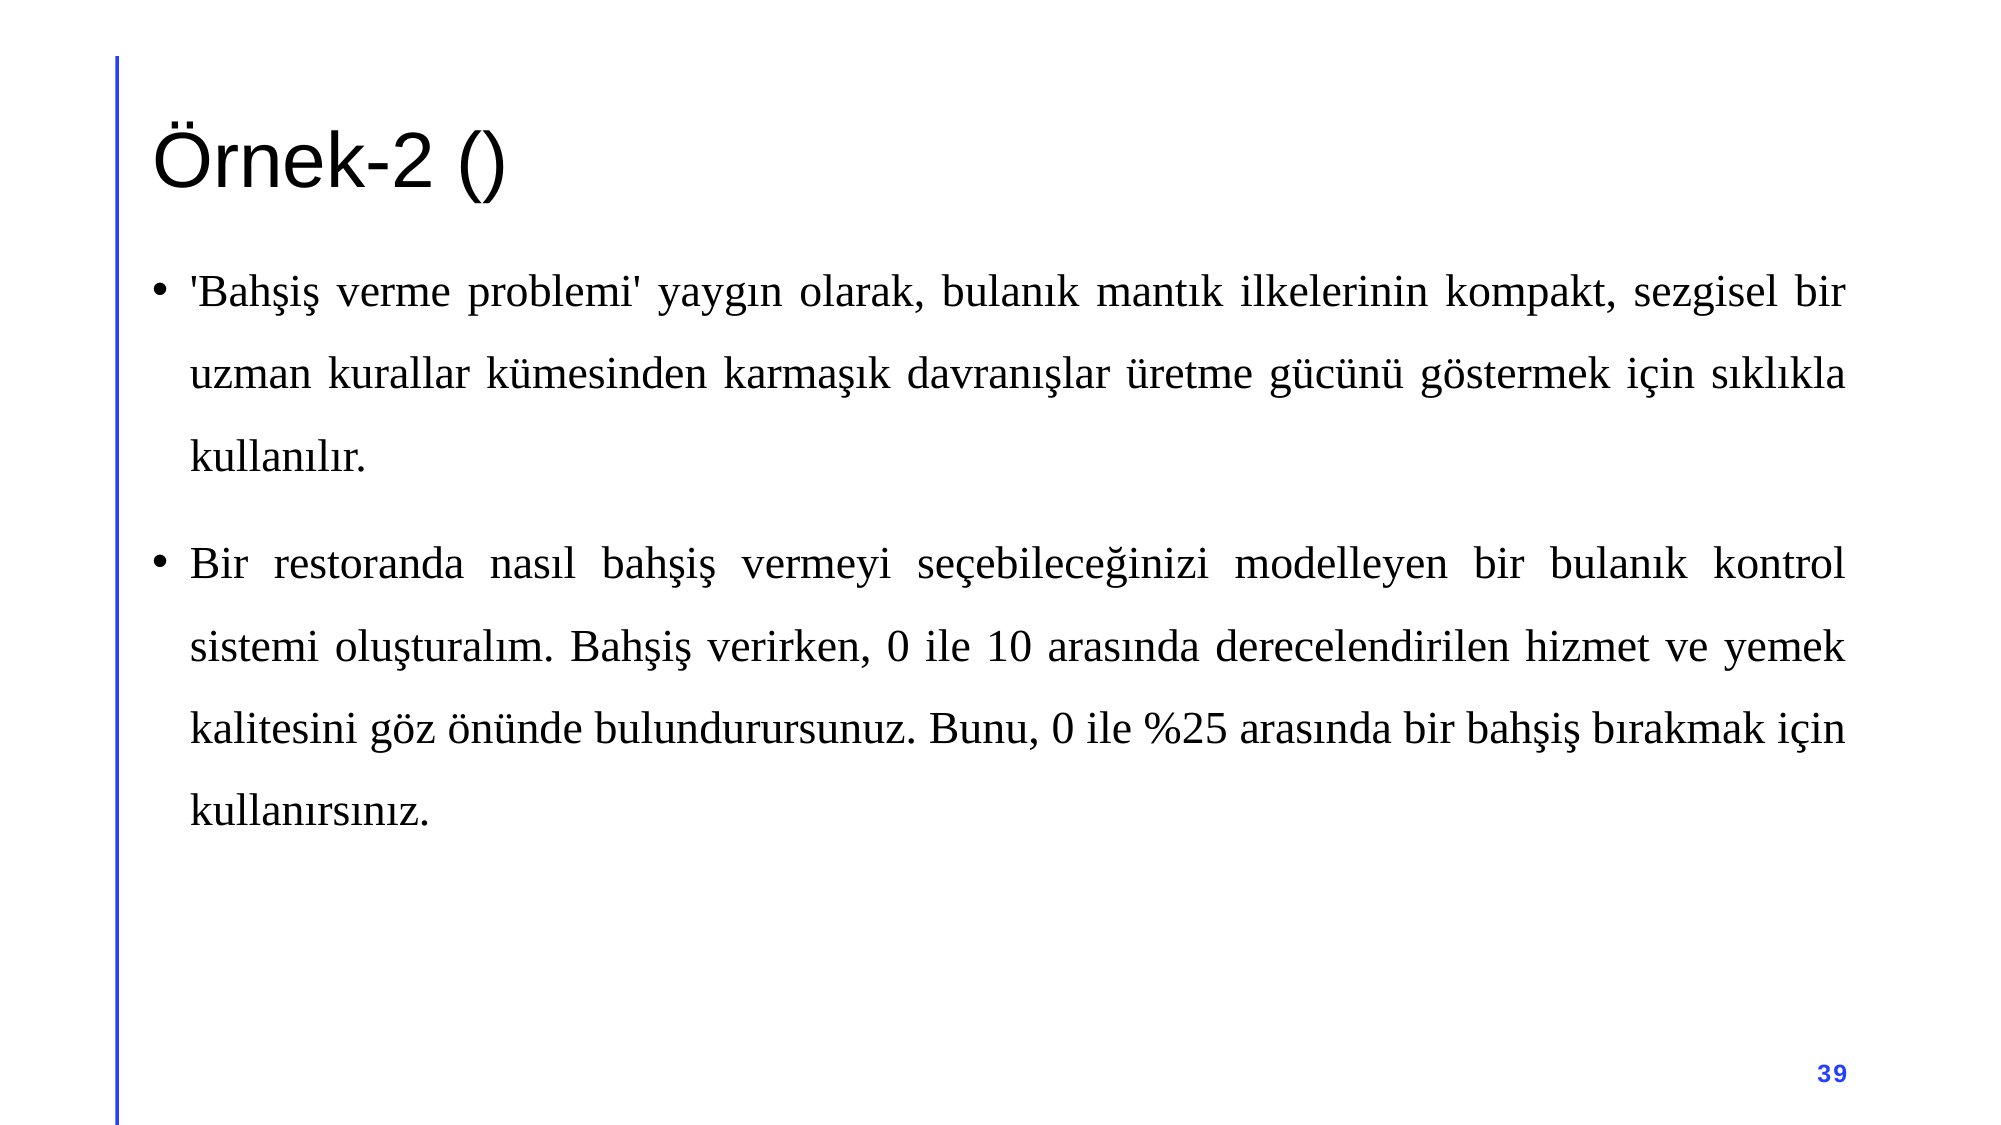

# Örnek-2 ()
'Bahşiş verme problemi' yaygın olarak, bulanık mantık ilkelerinin kompakt, sezgisel bir uzman kurallar kümesinden karmaşık davranışlar üretme gücünü göstermek için sıklıkla kullanılır.
Bir restoranda nasıl bahşiş vermeyi seçebileceğinizi modelleyen bir bulanık kontrol sistemi oluşturalım. Bahşiş verirken, 0 ile 10 arasında derecelendirilen hizmet ve yemek kalitesini göz önünde bulundurursunuz. Bunu, 0 ile %25 arasında bir bahşiş bırakmak için kullanırsınız.
39